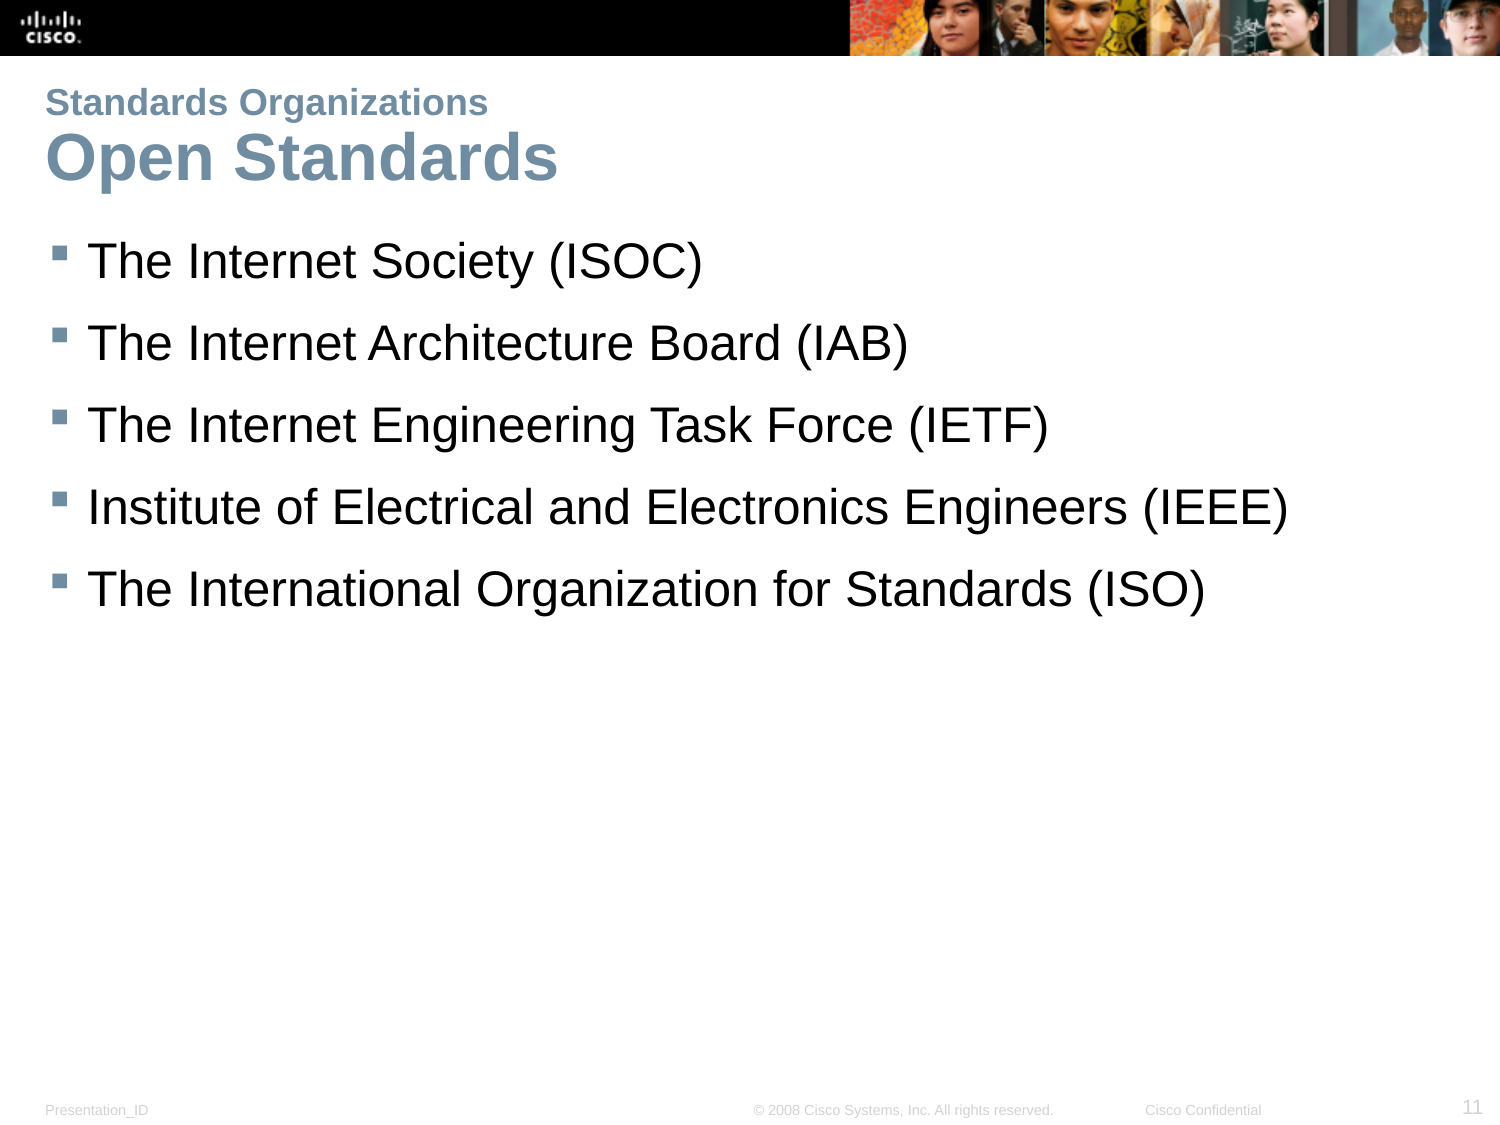

# Standards Organizations Open Standards
The Internet Society (ISOC)
The Internet Architecture Board (IAB)
The Internet Engineering Task Force (IETF)
Institute of Electrical and Electronics Engineers (IEEE)
The International Organization for Standards (ISO)